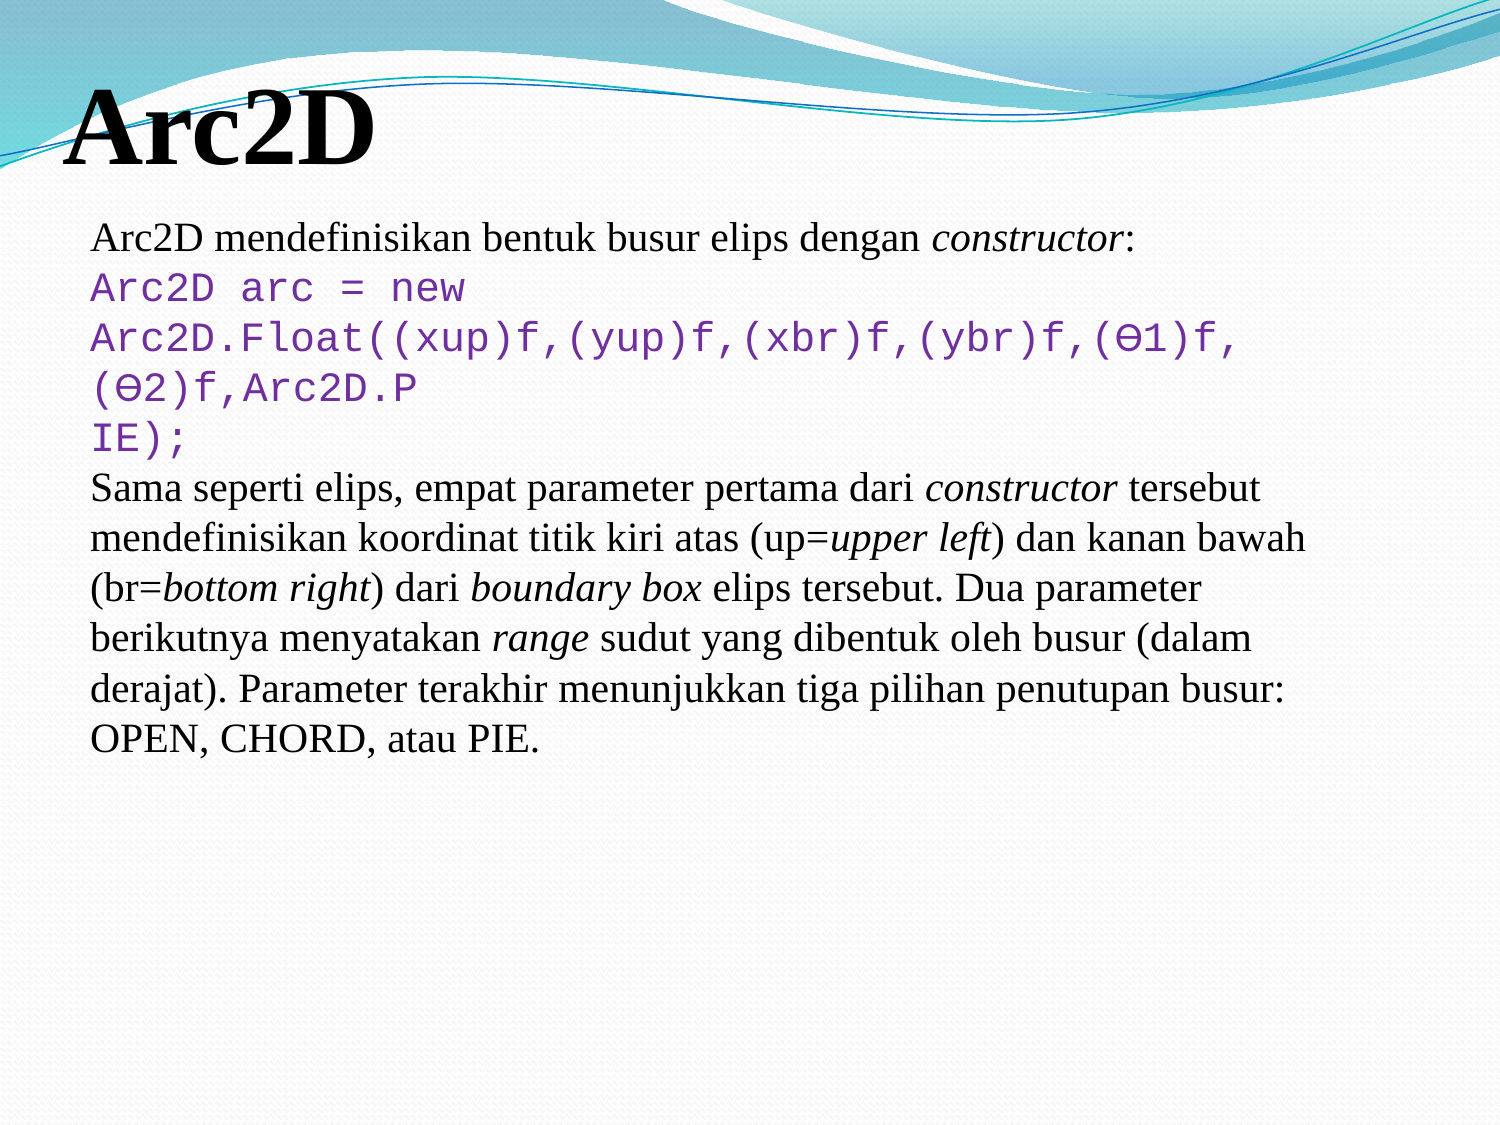

# Arc2D
Arc2D mendefinisikan bentuk busur elips dengan constructor:
Arc2D arc = new
Arc2D.Float((xup)f,(yup)f,(xbr)f,(ybr)f,(Ɵ1)f,(Ɵ2)f,Arc2D.P
IE);
Sama seperti elips, empat parameter pertama dari constructor tersebut mendefinisikan koordinat titik kiri atas (up=upper left) dan kanan bawah (br=bottom right) dari boundary box elips tersebut. Dua parameter berikutnya menyatakan range sudut yang dibentuk oleh busur (dalam derajat). Parameter terakhir menunjukkan tiga pilihan penutupan busur: OPEN, CHORD, atau PIE.